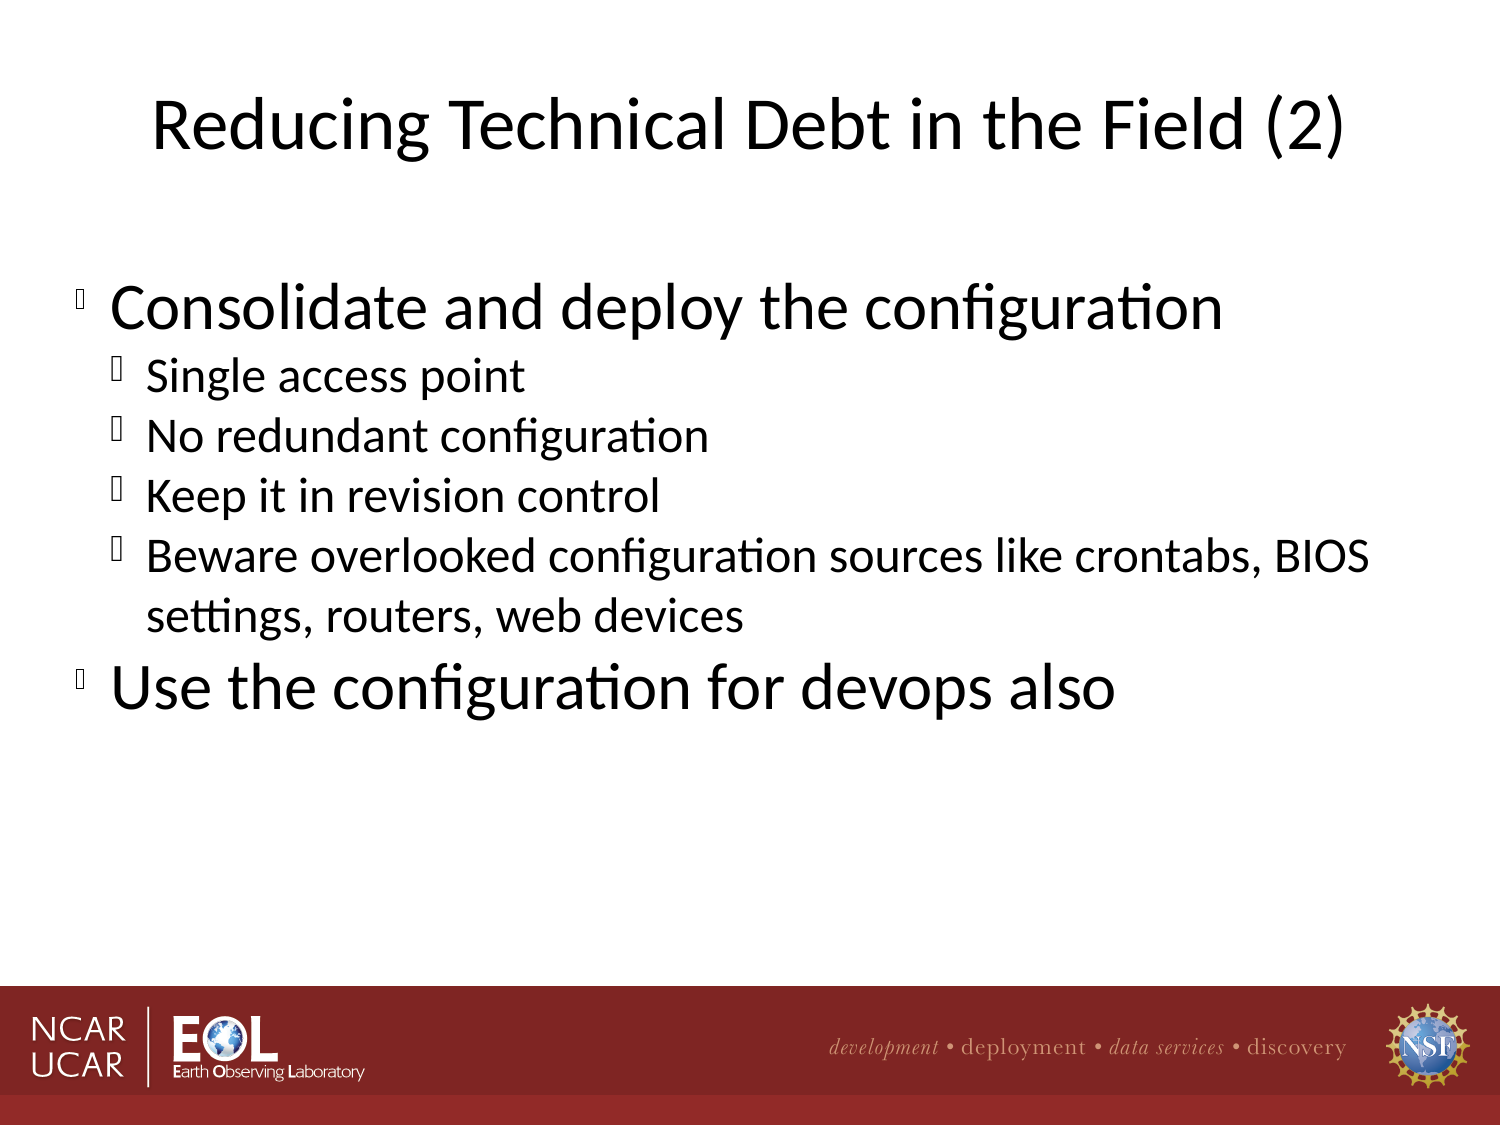

Reducing Technical Debt in the Field (2)
Consolidate and deploy the configuration
Single access point
No redundant configuration
Keep it in revision control
Beware overlooked configuration sources like crontabs, BIOS settings, routers, web devices
Use the configuration for devops also